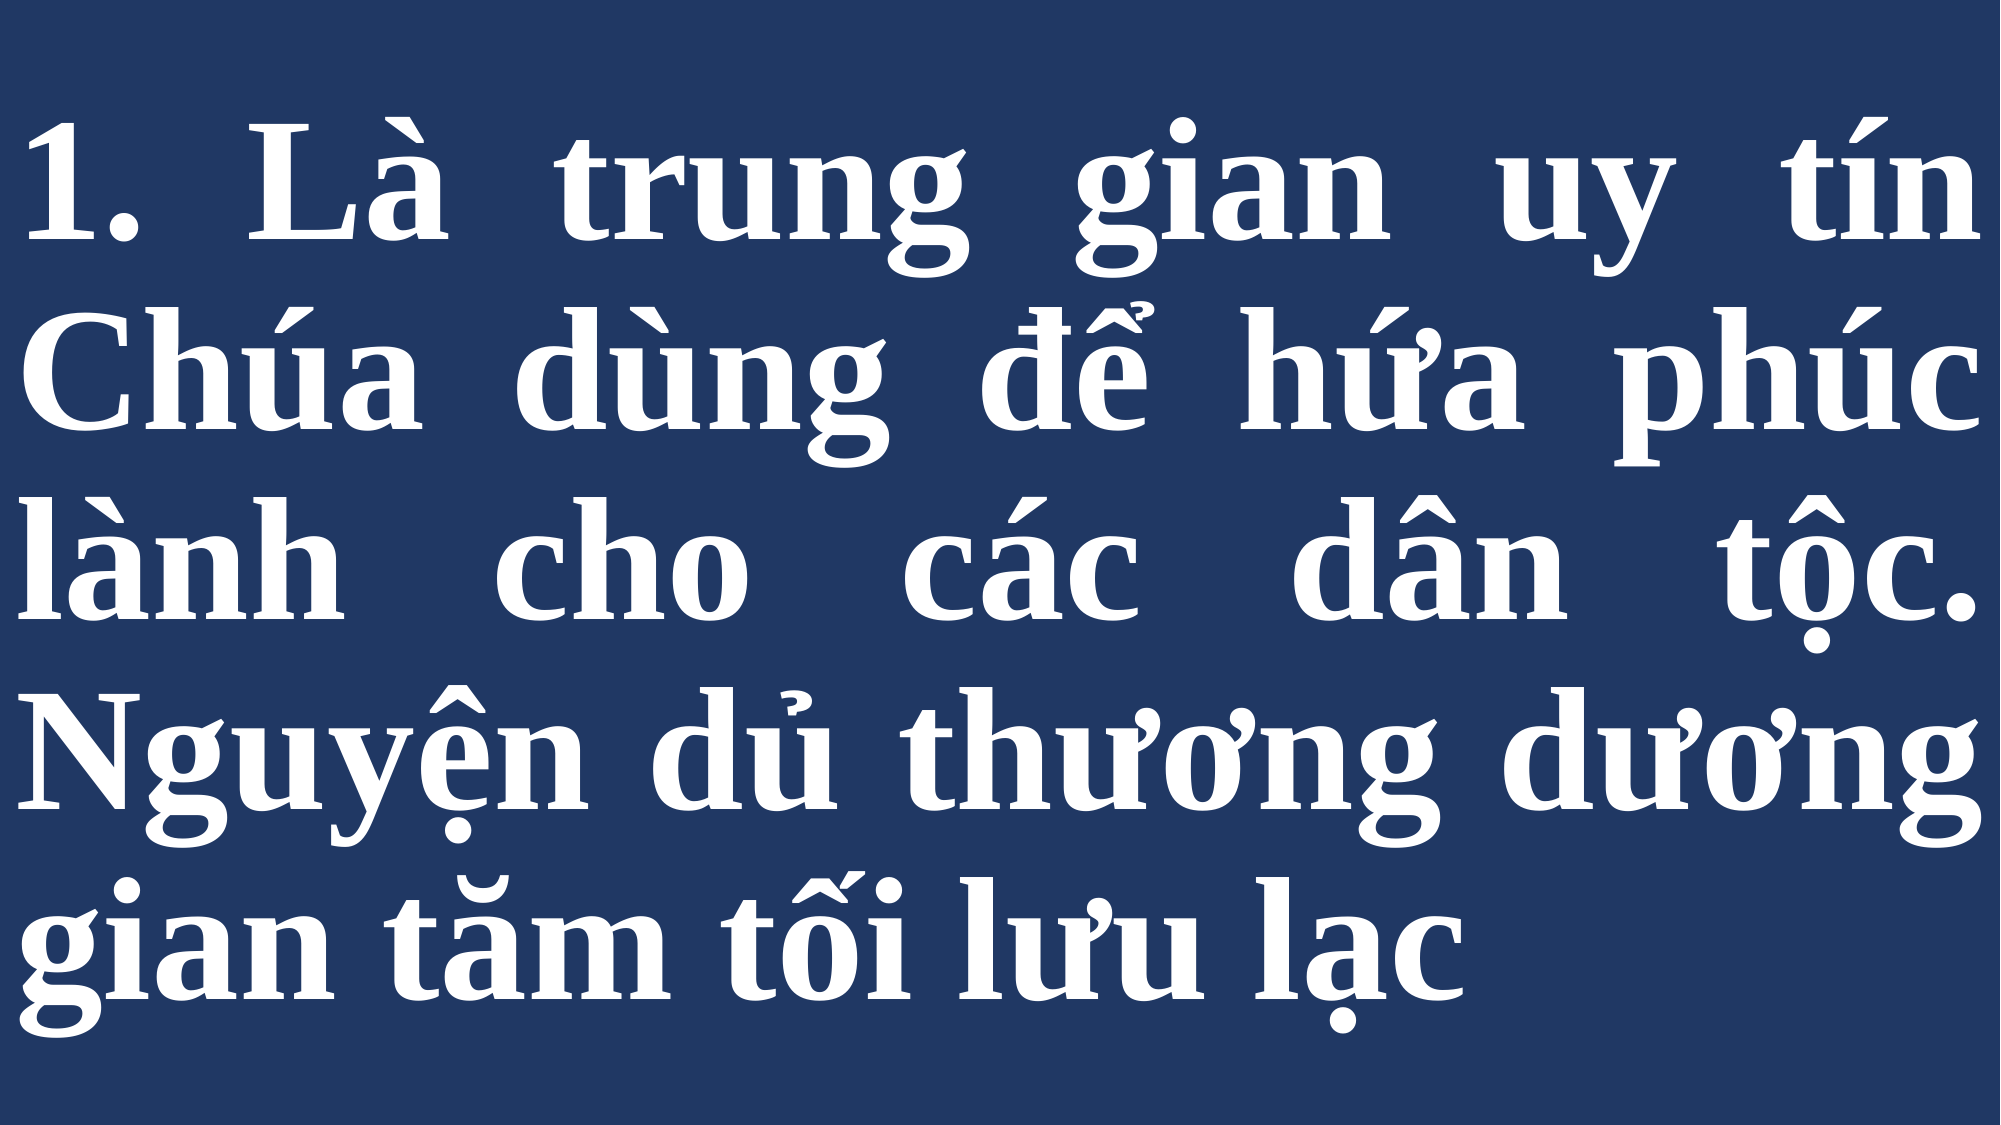

# 1. Là trung gian uy tín Chúa dùng để hứa phúc lành cho các dân tộc. Nguyện dủ thương dương gian tăm tối lưu lạc